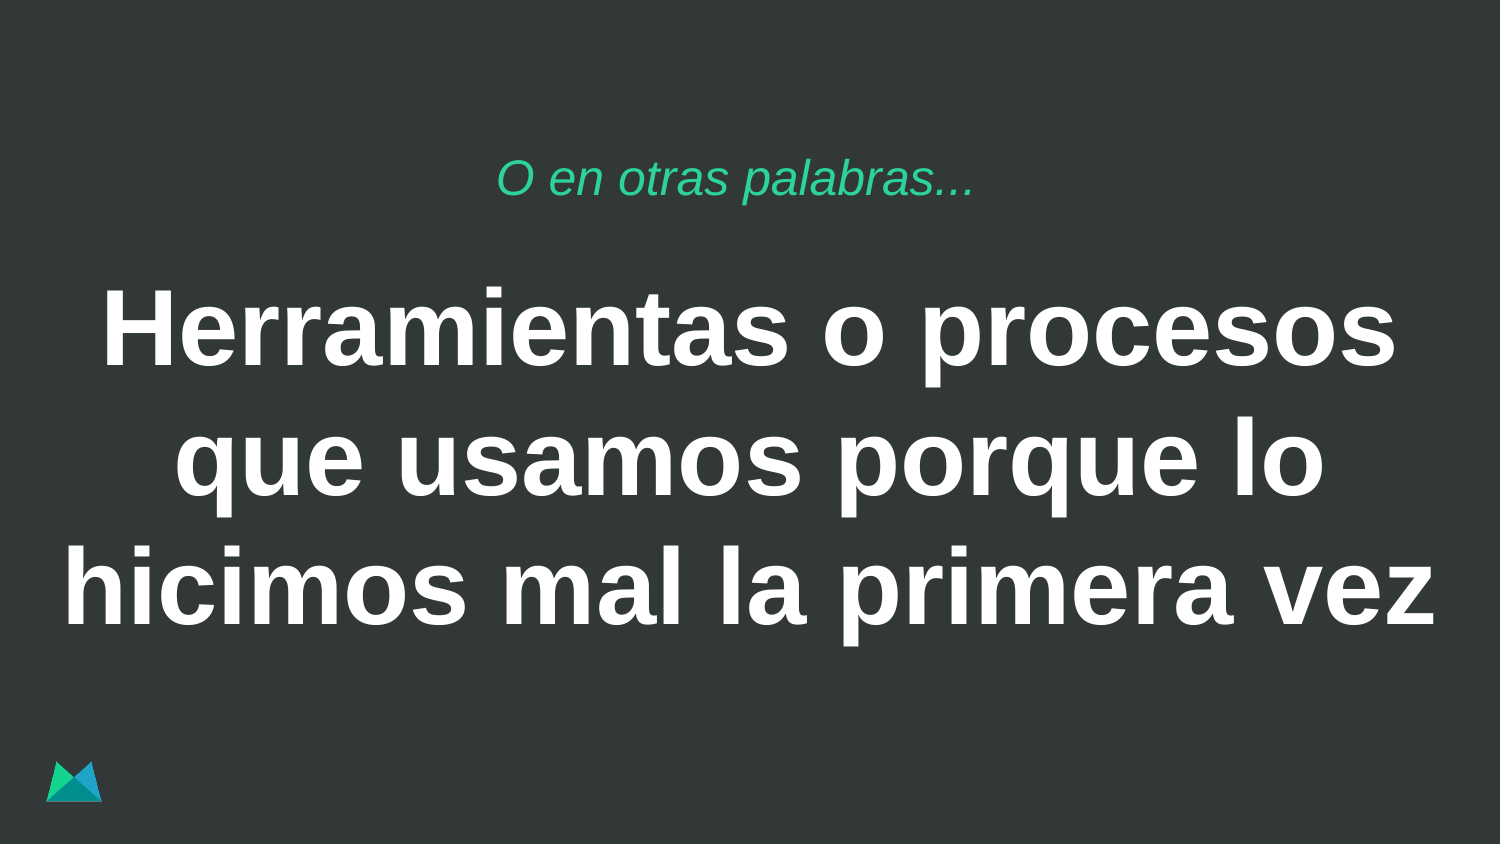

O en otras palabras...
# Herramientas o procesos que usamos porque lo hicimos mal la primera vez